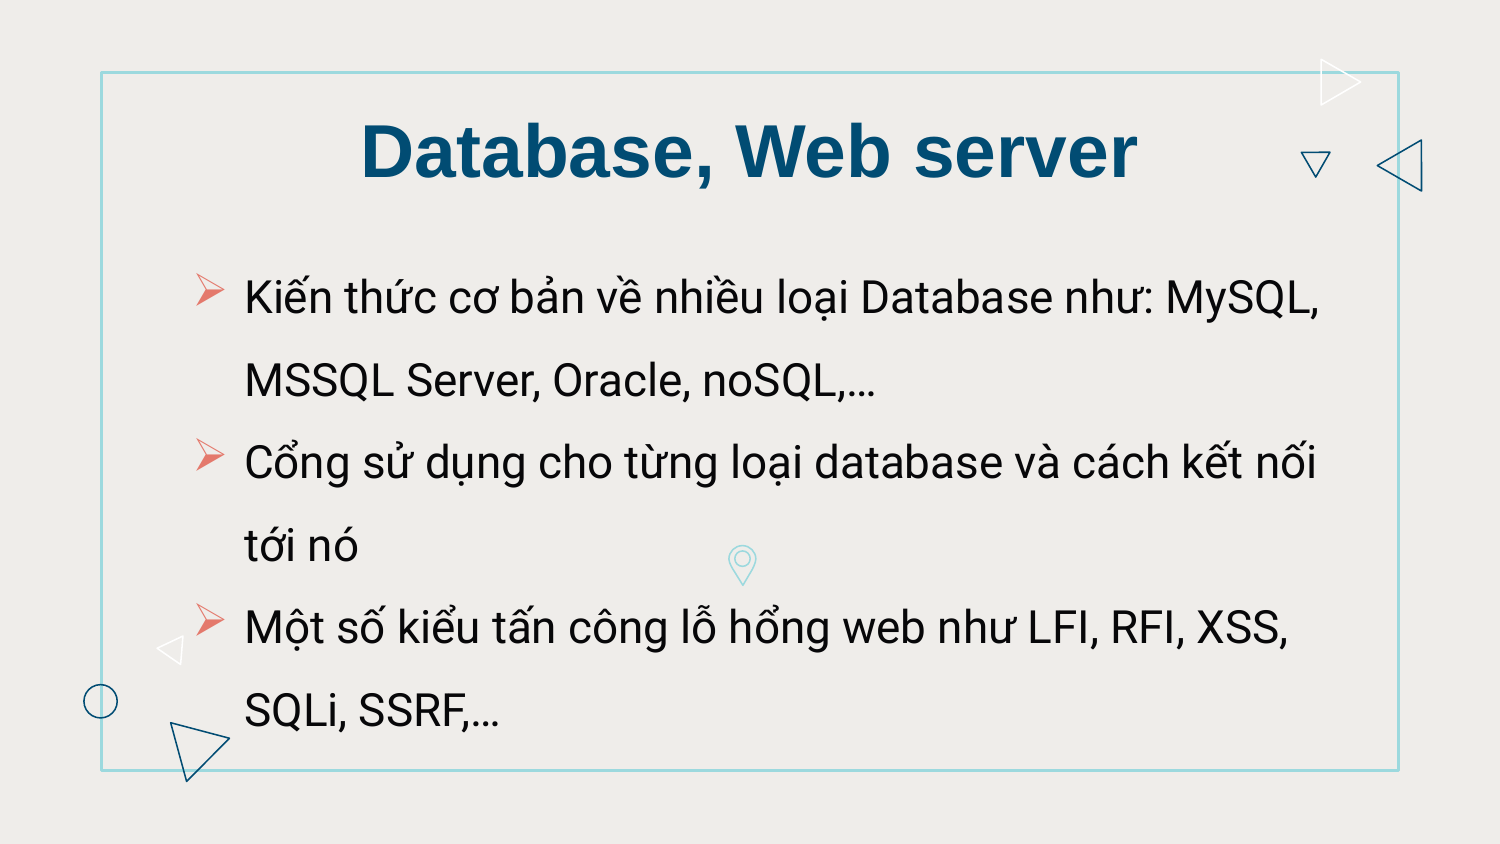

# Database, Web server
Kiến thức cơ bản về nhiều loại Database như: MySQL, MSSQL Server, Oracle, noSQL,…
Cổng sử dụng cho từng loại database và cách kết nối tới nó
Một số kiểu tấn công lỗ hổng web như LFI, RFI, XSS, SQLi, SSRF,…